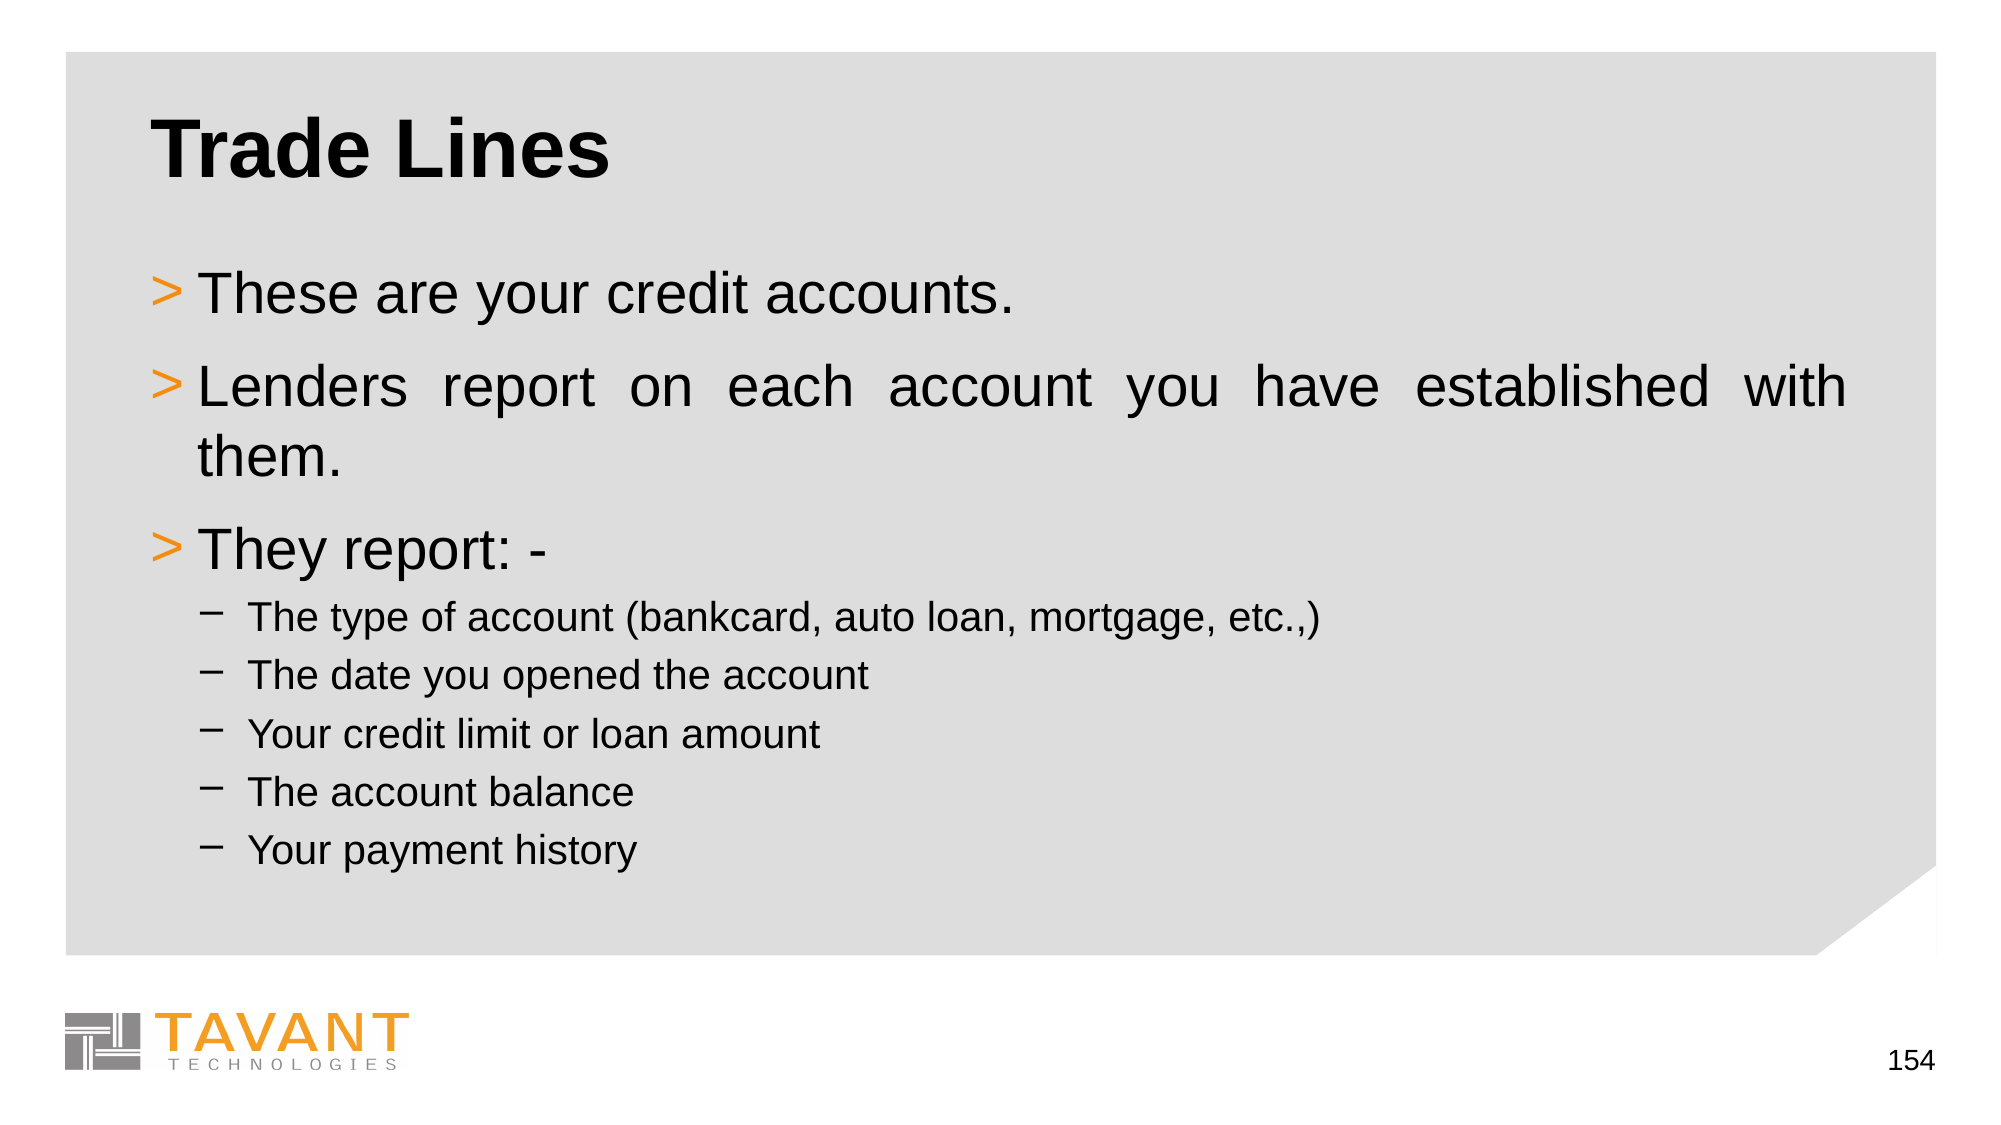

# Trade Lines
These are your credit accounts.
Lenders report on each account you have established with them.
They report: -
The type of account (bankcard, auto loan, mortgage, etc.,)
The date you opened the account
Your credit limit or loan amount
The account balance
Your payment history
154